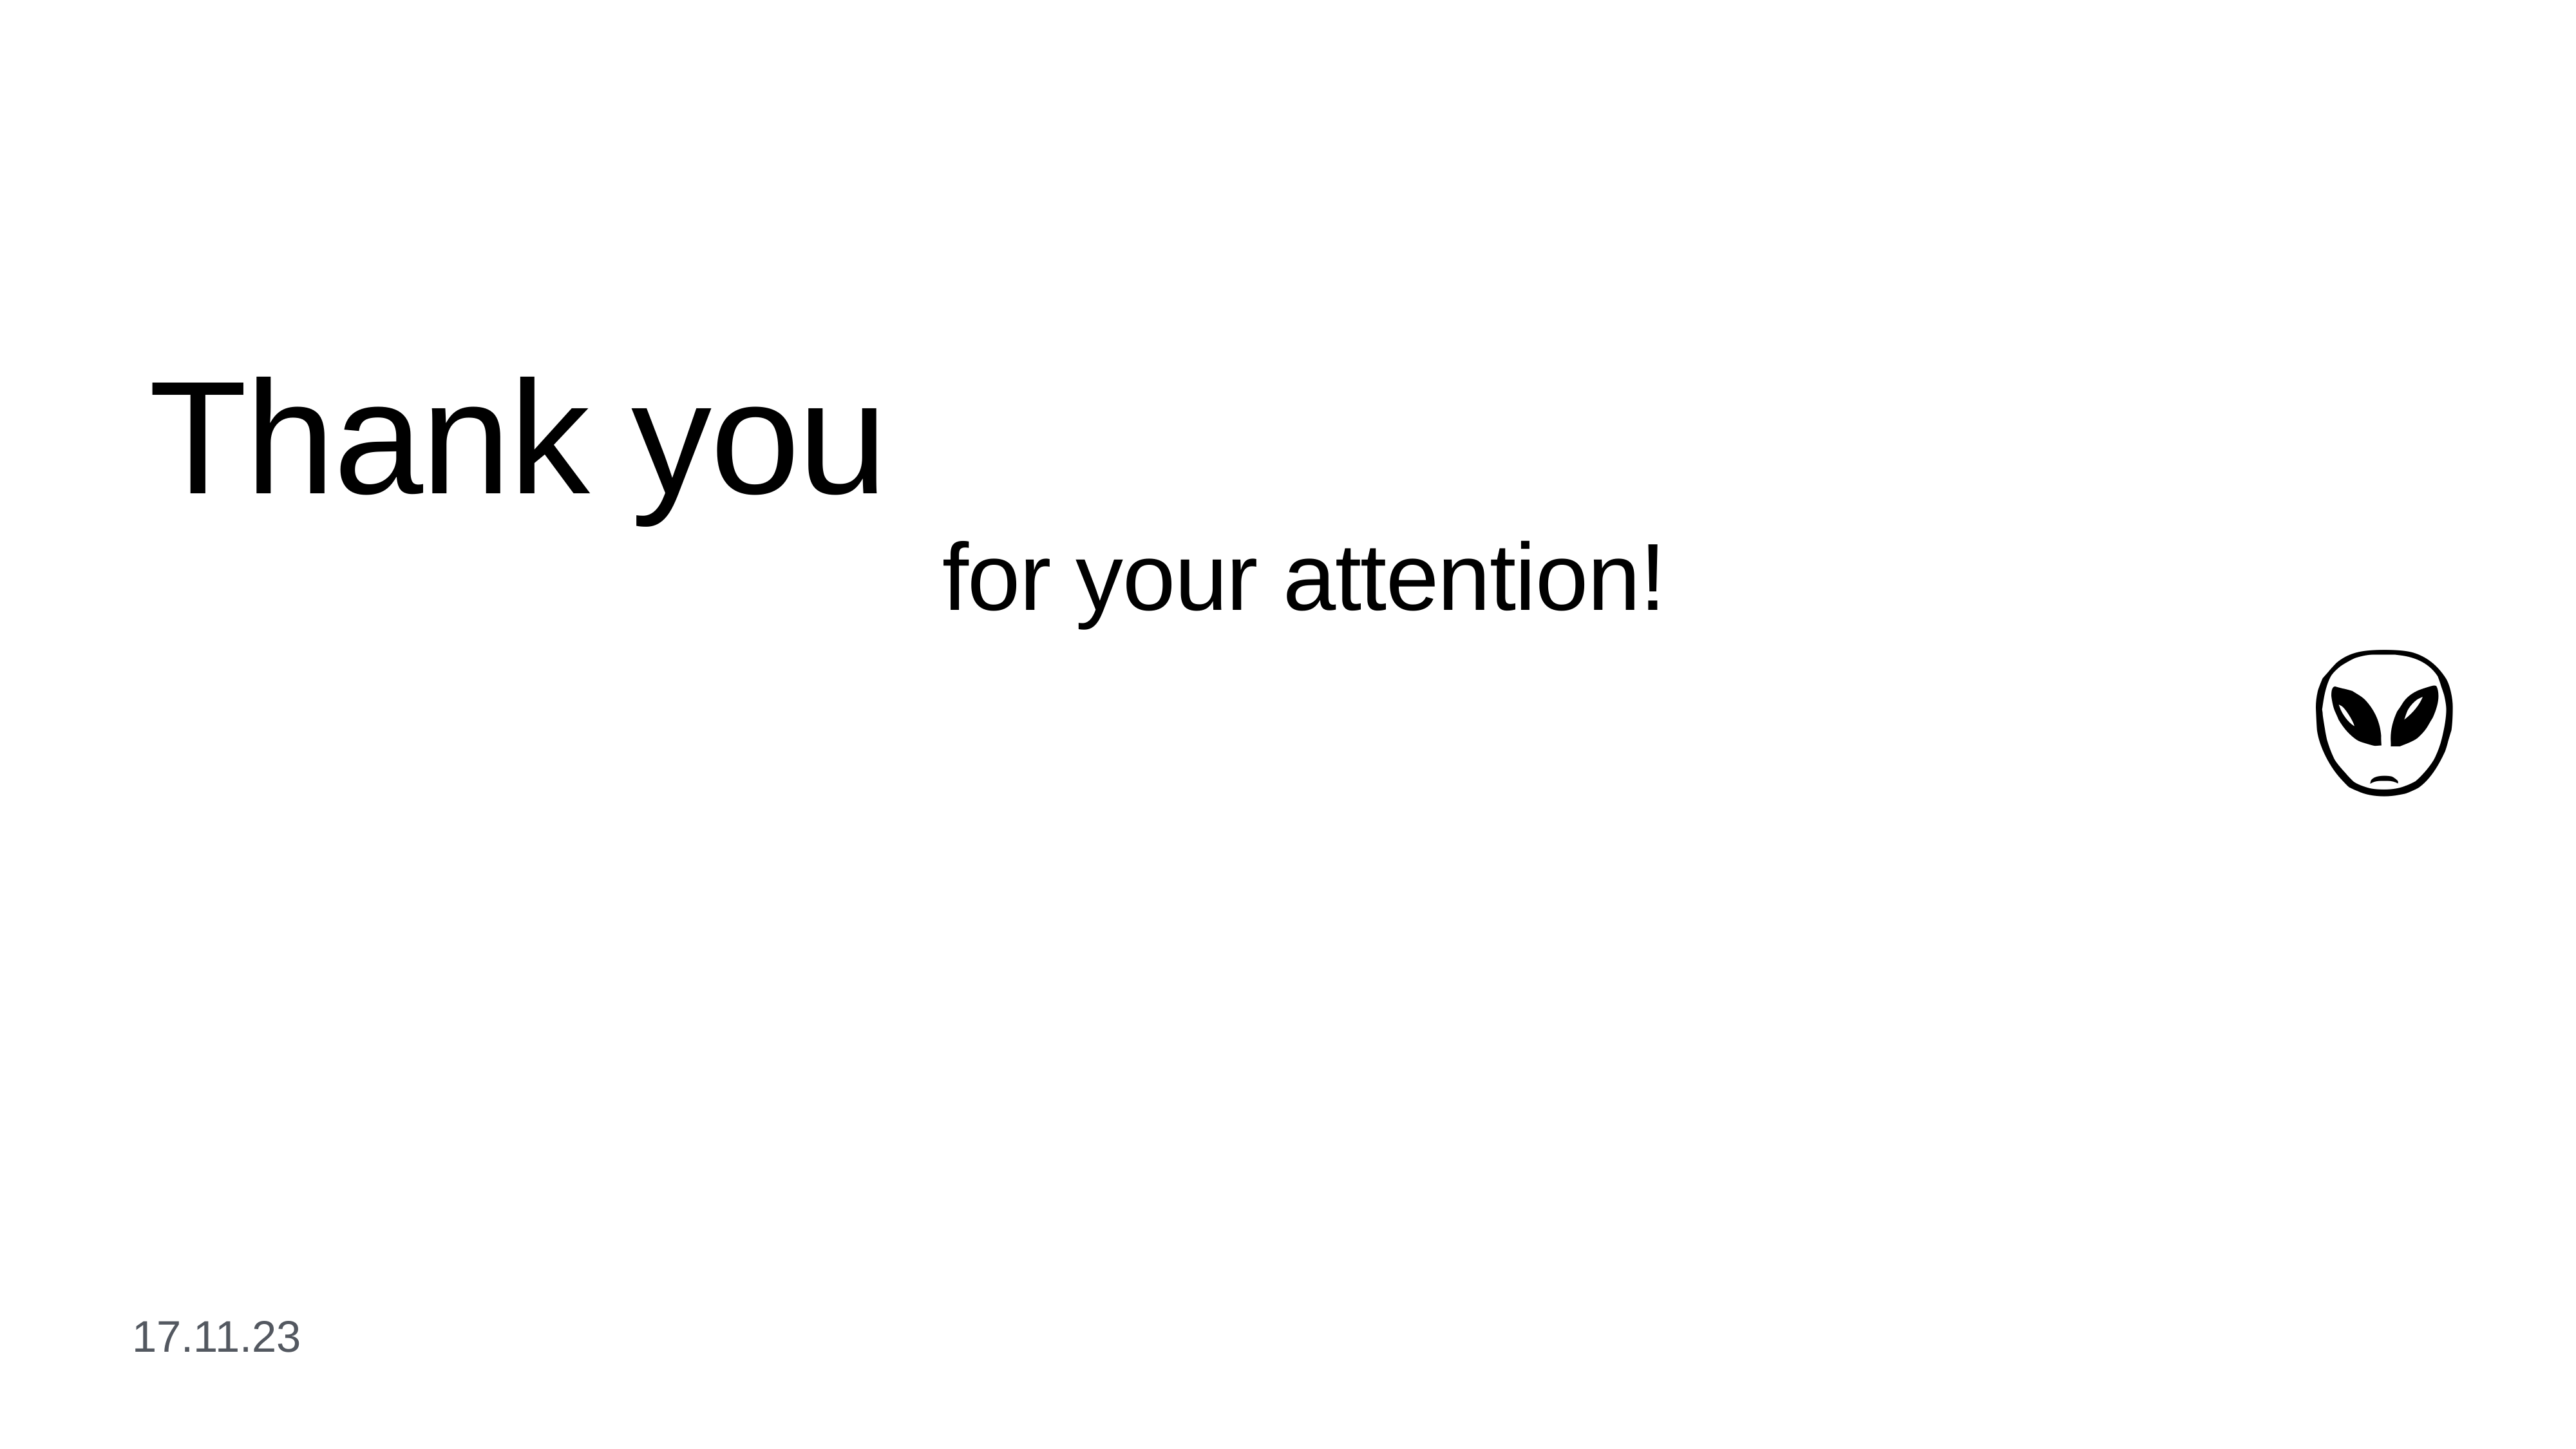

Thank you
for your attention!
👽
17.11.23